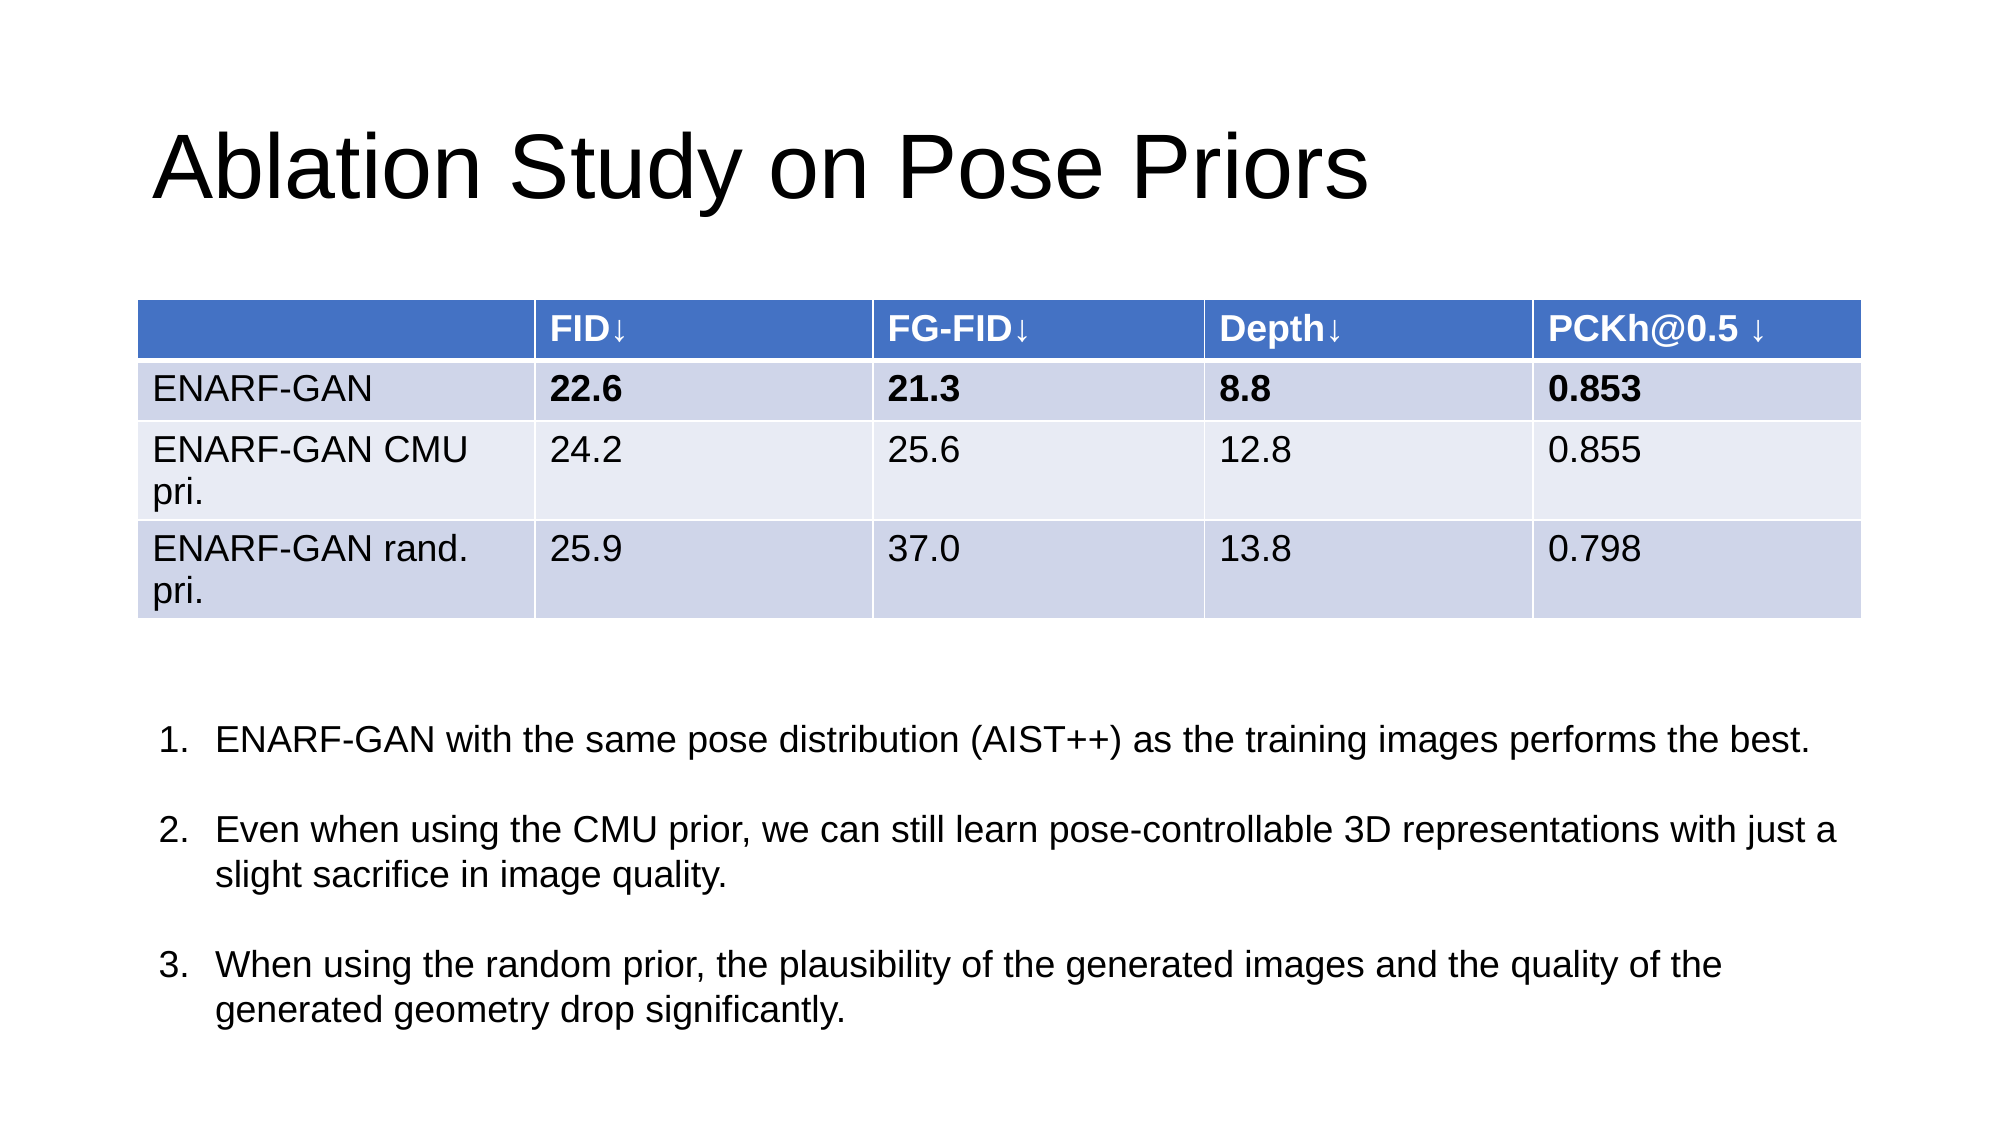

# Ablation Study on Pose Priors
|  | FID↓ | FG-FID↓ | Depth↓ | PCKh@0.5 ↓ |
| --- | --- | --- | --- | --- |
| ENARF-GAN | 22.6 | 21.3 | 8.8 | 0.853 |
| ENARF-GAN CMU pri. | 24.2 | 25.6 | 12.8 | 0.855 |
| ENARF-GAN rand. pri. | 25.9 | 37.0 | 13.8 | 0.798 |
ENARF-GAN with the same pose distribution (AIST++) as the training images performs the best.

Even when using the CMU prior, we can still learn pose-controllable 3D representations with just a slight sacrifice in image quality.

When using the random prior, the plausibility of the generated images and the quality of the generated geometry drop significantly.